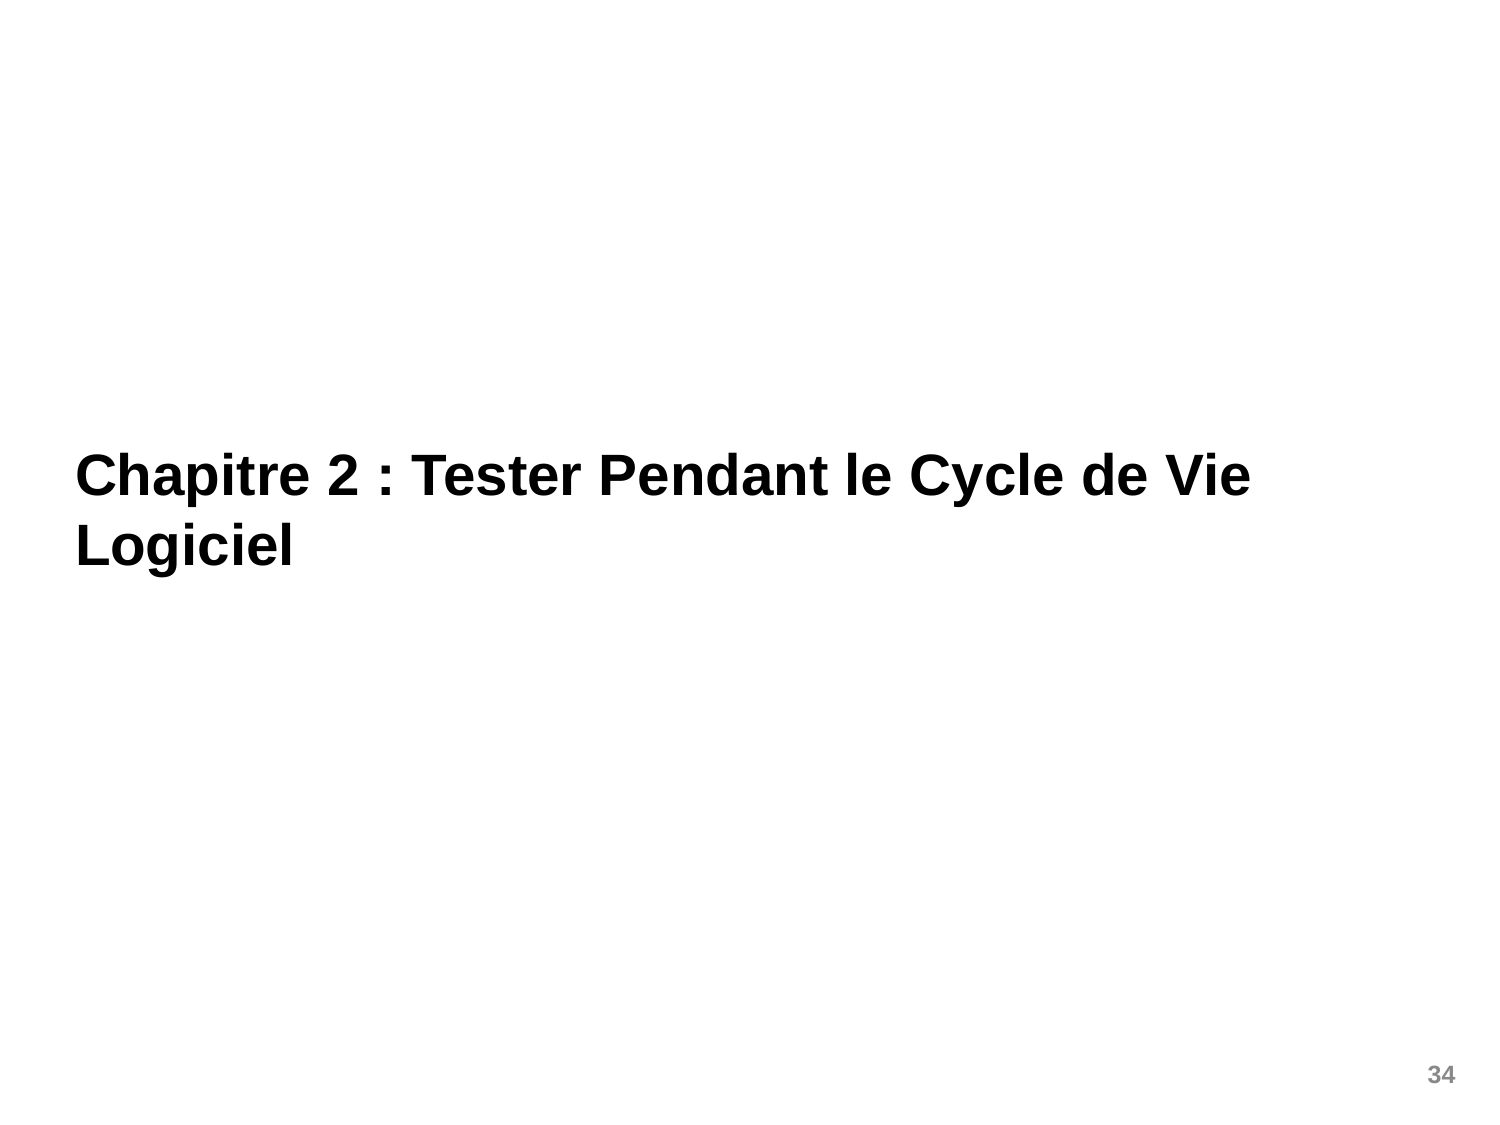

# Chapitre 2 : Tester Pendant le Cycle de Vie Logiciel
34